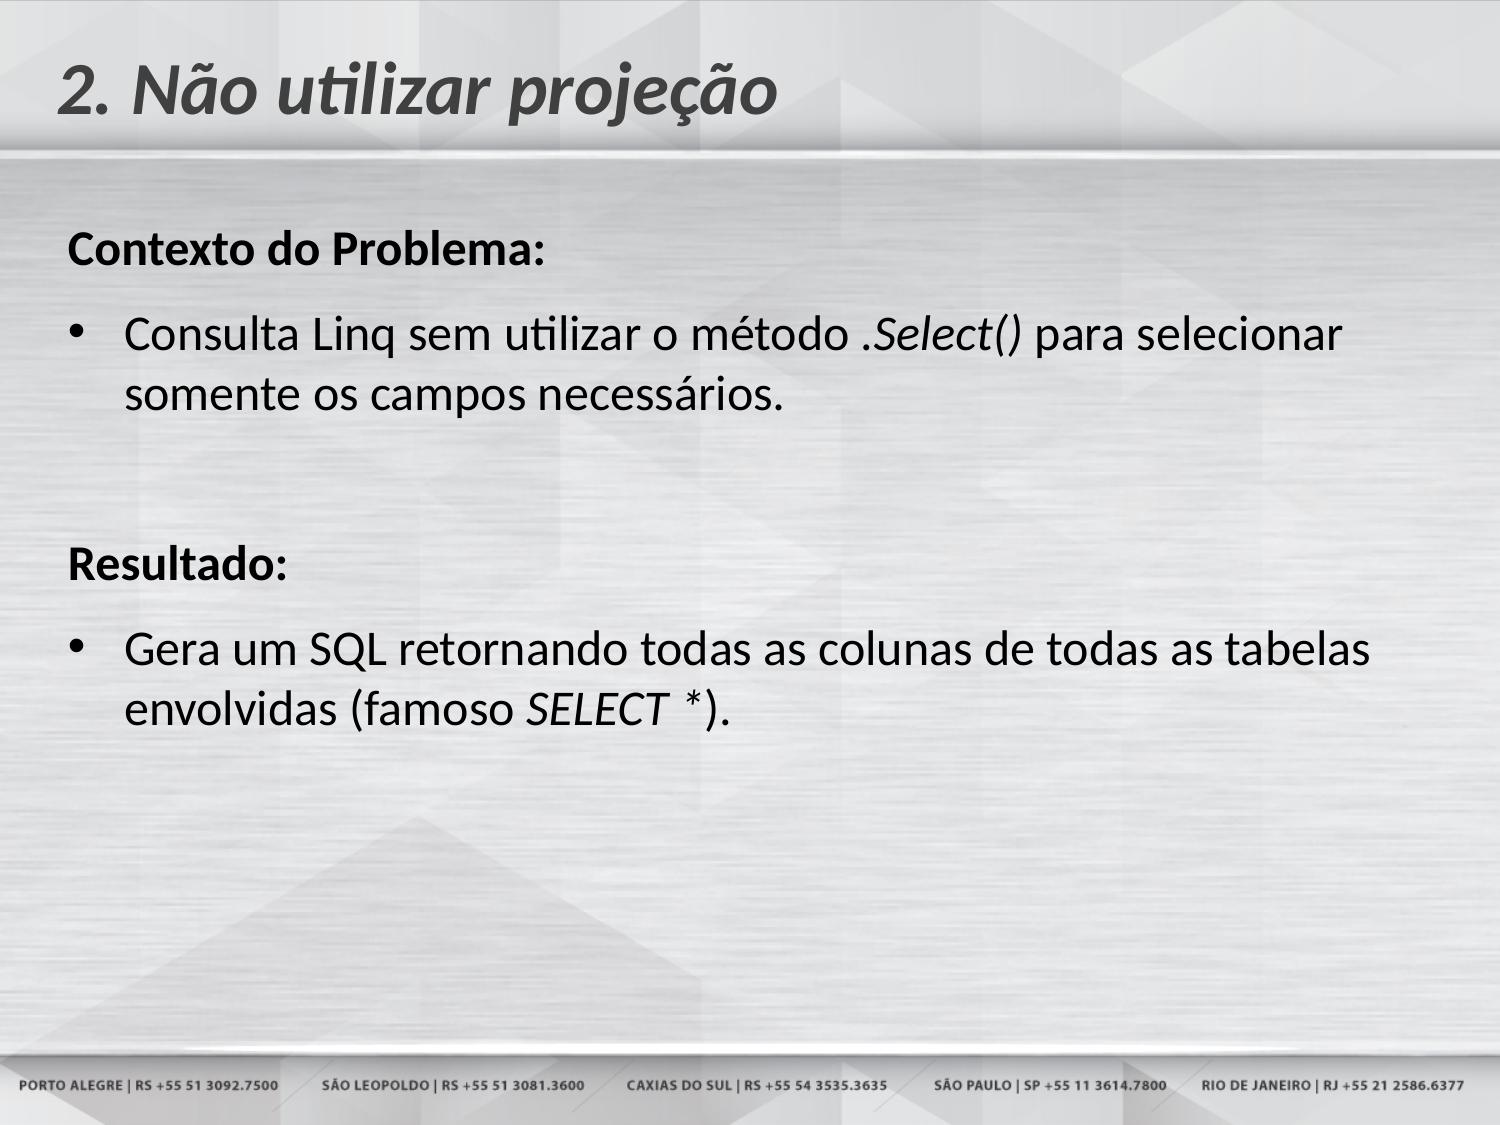

# 2. Não utilizar projeção
Contexto do Problema:
Consulta Linq sem utilizar o método .Select() para selecionar somente os campos necessários.

Resultado:
Gera um SQL retornando todas as colunas de todas as tabelas envolvidas (famoso SELECT *).